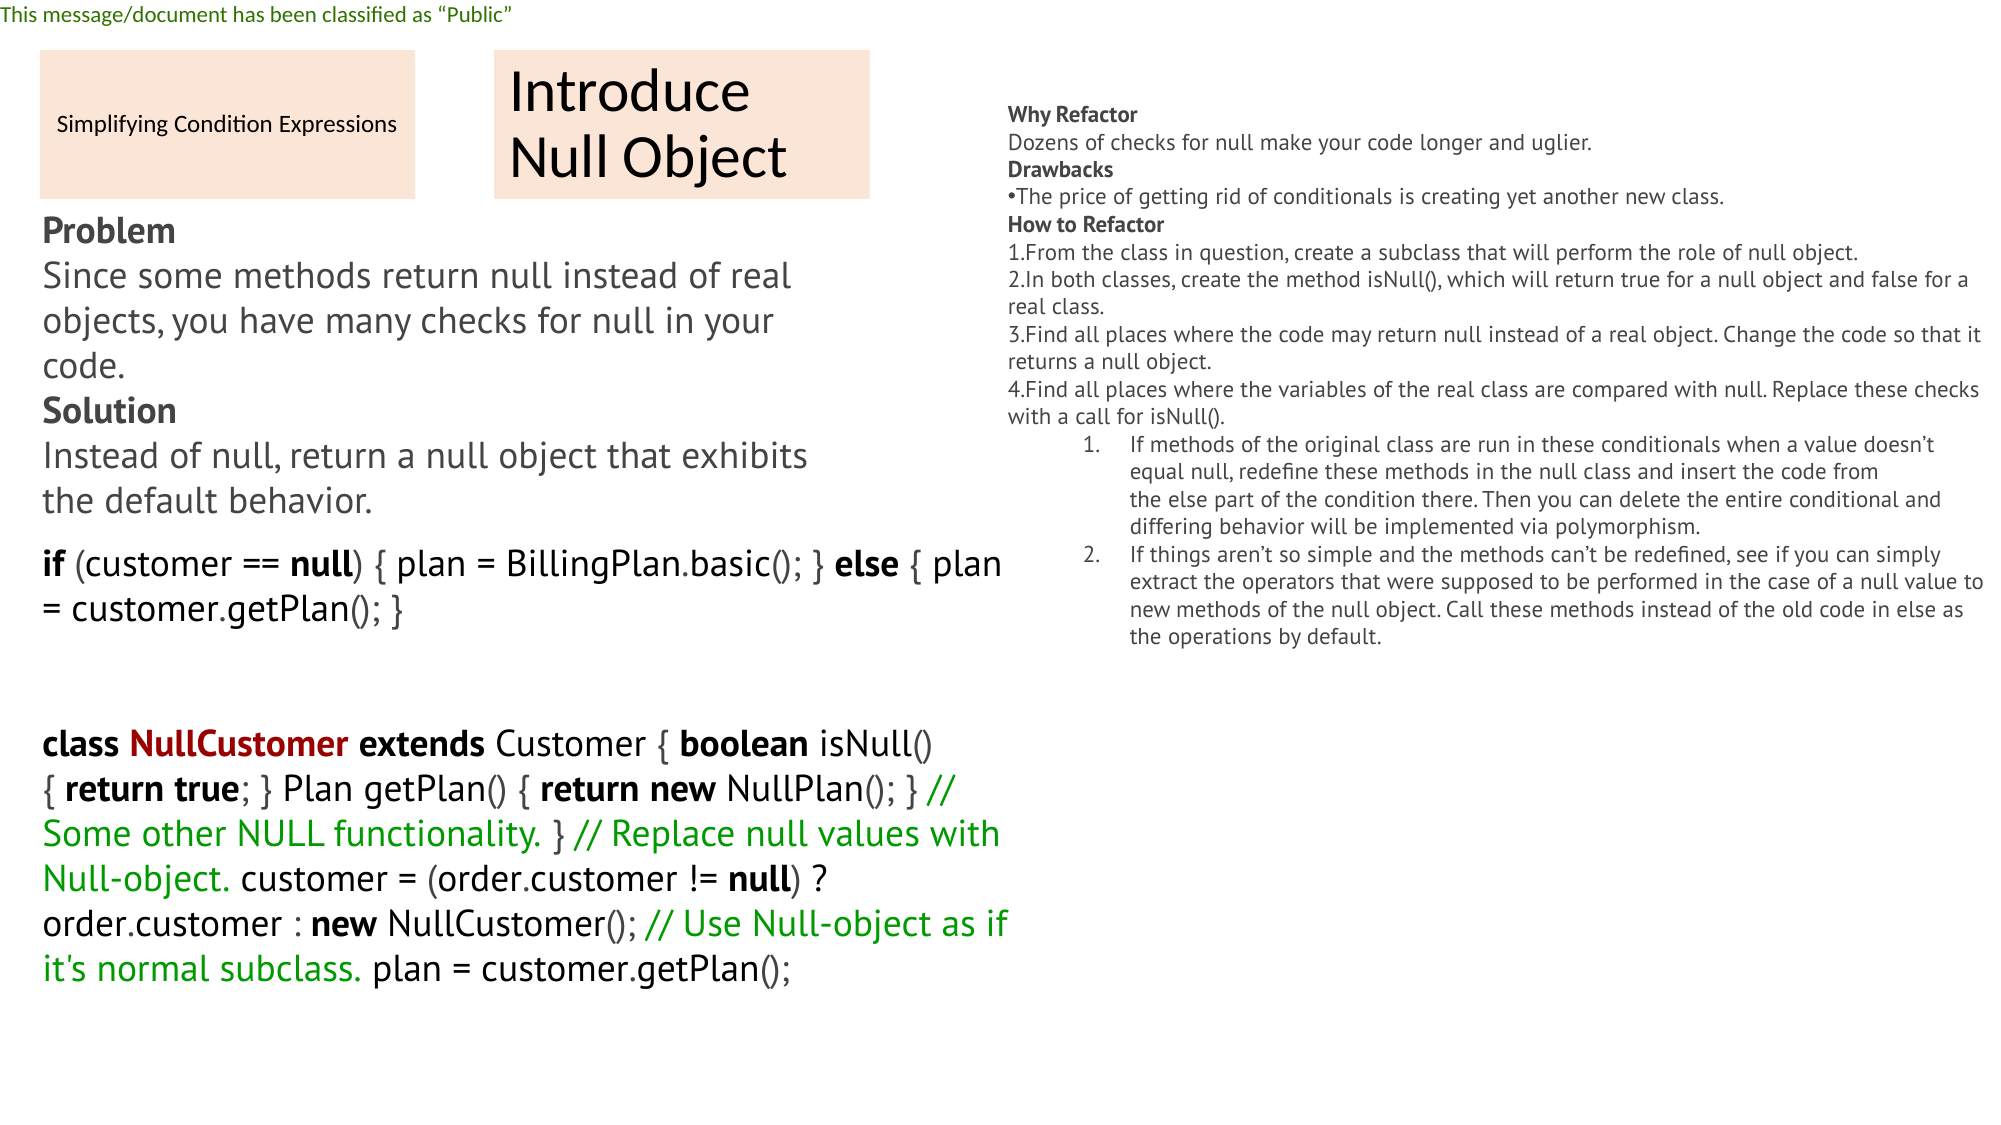

Simplifying Condition Expressions
Introduce Null Object
Why Refactor
Dozens of checks for null make your code longer and uglier.
Drawbacks
The price of getting rid of conditionals is creating yet another new class.
How to Refactor
From the class in question, create a subclass that will perform the role of null object.
In both classes, create the method isNull(), which will return true for a null object and false for a real class.
Find all places where the code may return null instead of a real object. Change the code so that it returns a null object.
Find all places where the variables of the real class are compared with null. Replace these checks with a call for isNull().
If methods of the original class are run in these conditionals when a value doesn’t equal null, redefine these methods in the null class and insert the code from the else part of the condition there. Then you can delete the entire conditional and differing behavior will be implemented via polymorphism.
If things aren’t so simple and the methods can’t be redefined, see if you can simply extract the operators that were supposed to be performed in the case of a null value to new methods of the null object. Call these methods instead of the old code in else as the operations by default.
Problem
Since some methods return null instead of real objects, you have many checks for null in your code.
Solution
Instead of null, return a null object that exhibits the default behavior.
if (customer == null) { plan = BillingPlan.basic(); } else { plan = customer.getPlan(); }

class NullCustomer extends Customer { boolean isNull() { return true; } Plan getPlan() { return new NullPlan(); } // Some other NULL functionality. } // Replace null values with Null-object. customer = (order.customer != null) ? order.customer : new NullCustomer(); // Use Null-object as if it's normal subclass. plan = customer.getPlan();